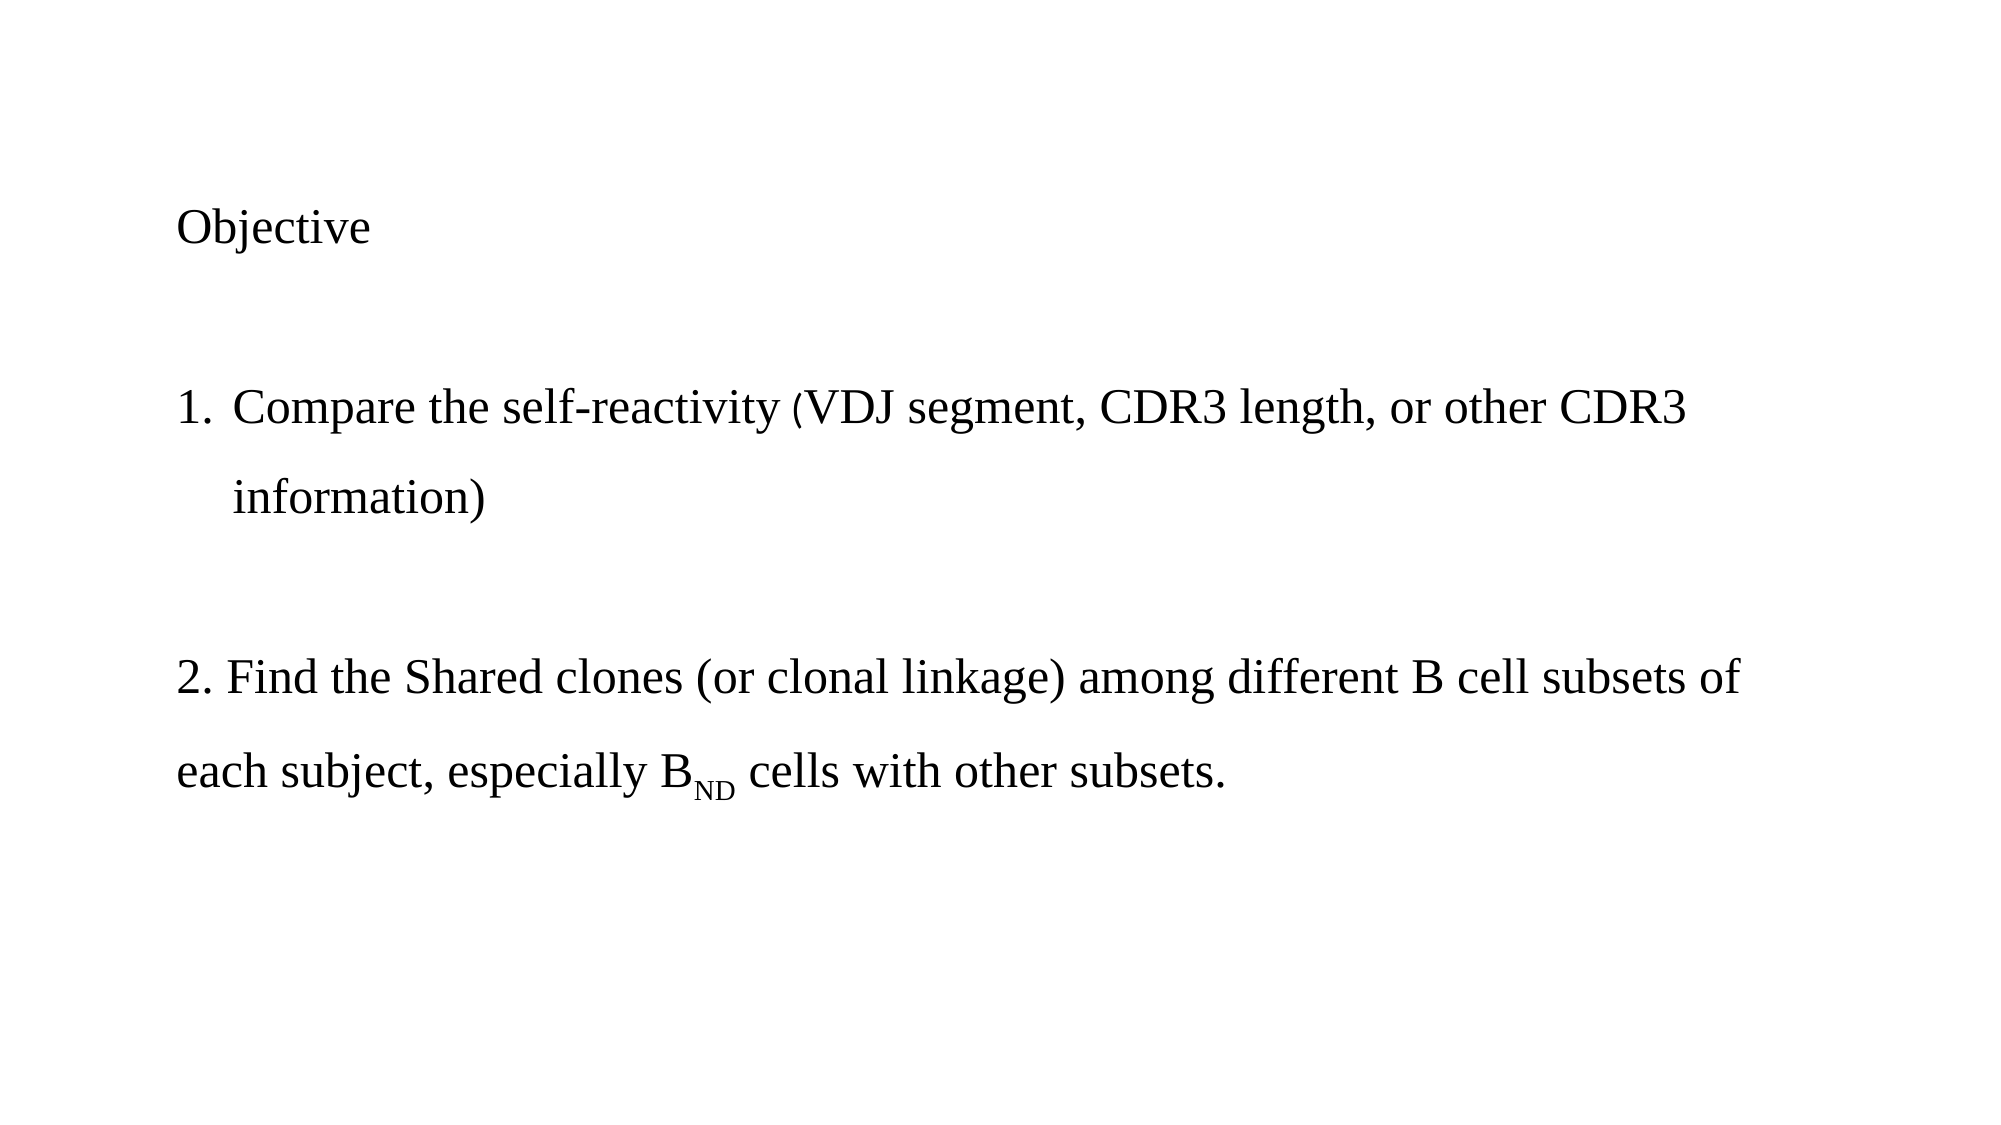

Objective

Compare the self-reactivity (VDJ segment, CDR3 length, or other CDR3 information)

2. Find the Shared clones (or clonal linkage) among different B cell subsets of each subject, especially BND cells with other subsets.